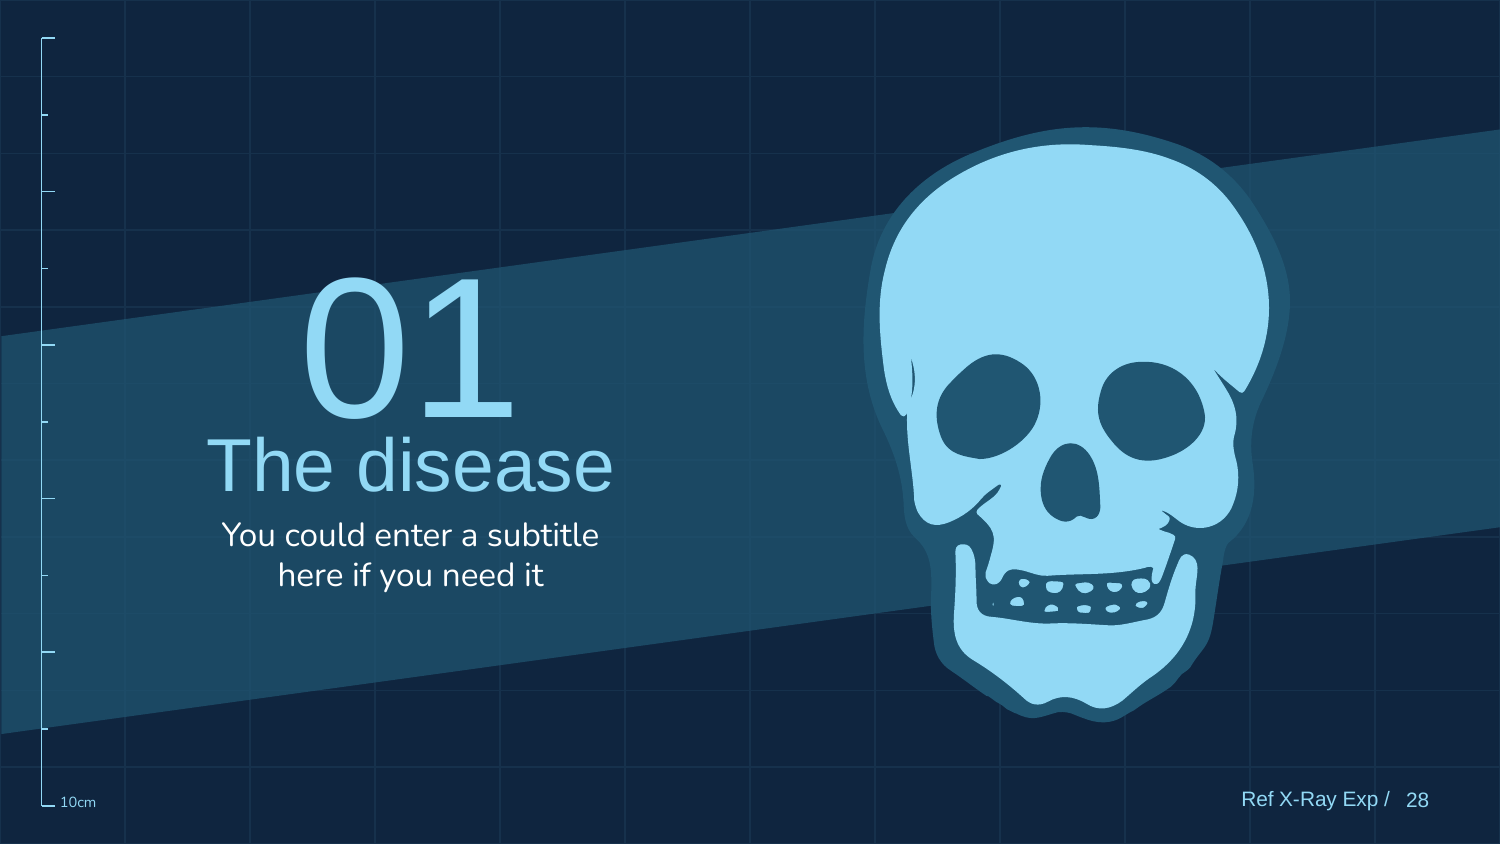

01
# The disease
You could enter a subtitle here if you need it
Ref X-Ray Exp /
28